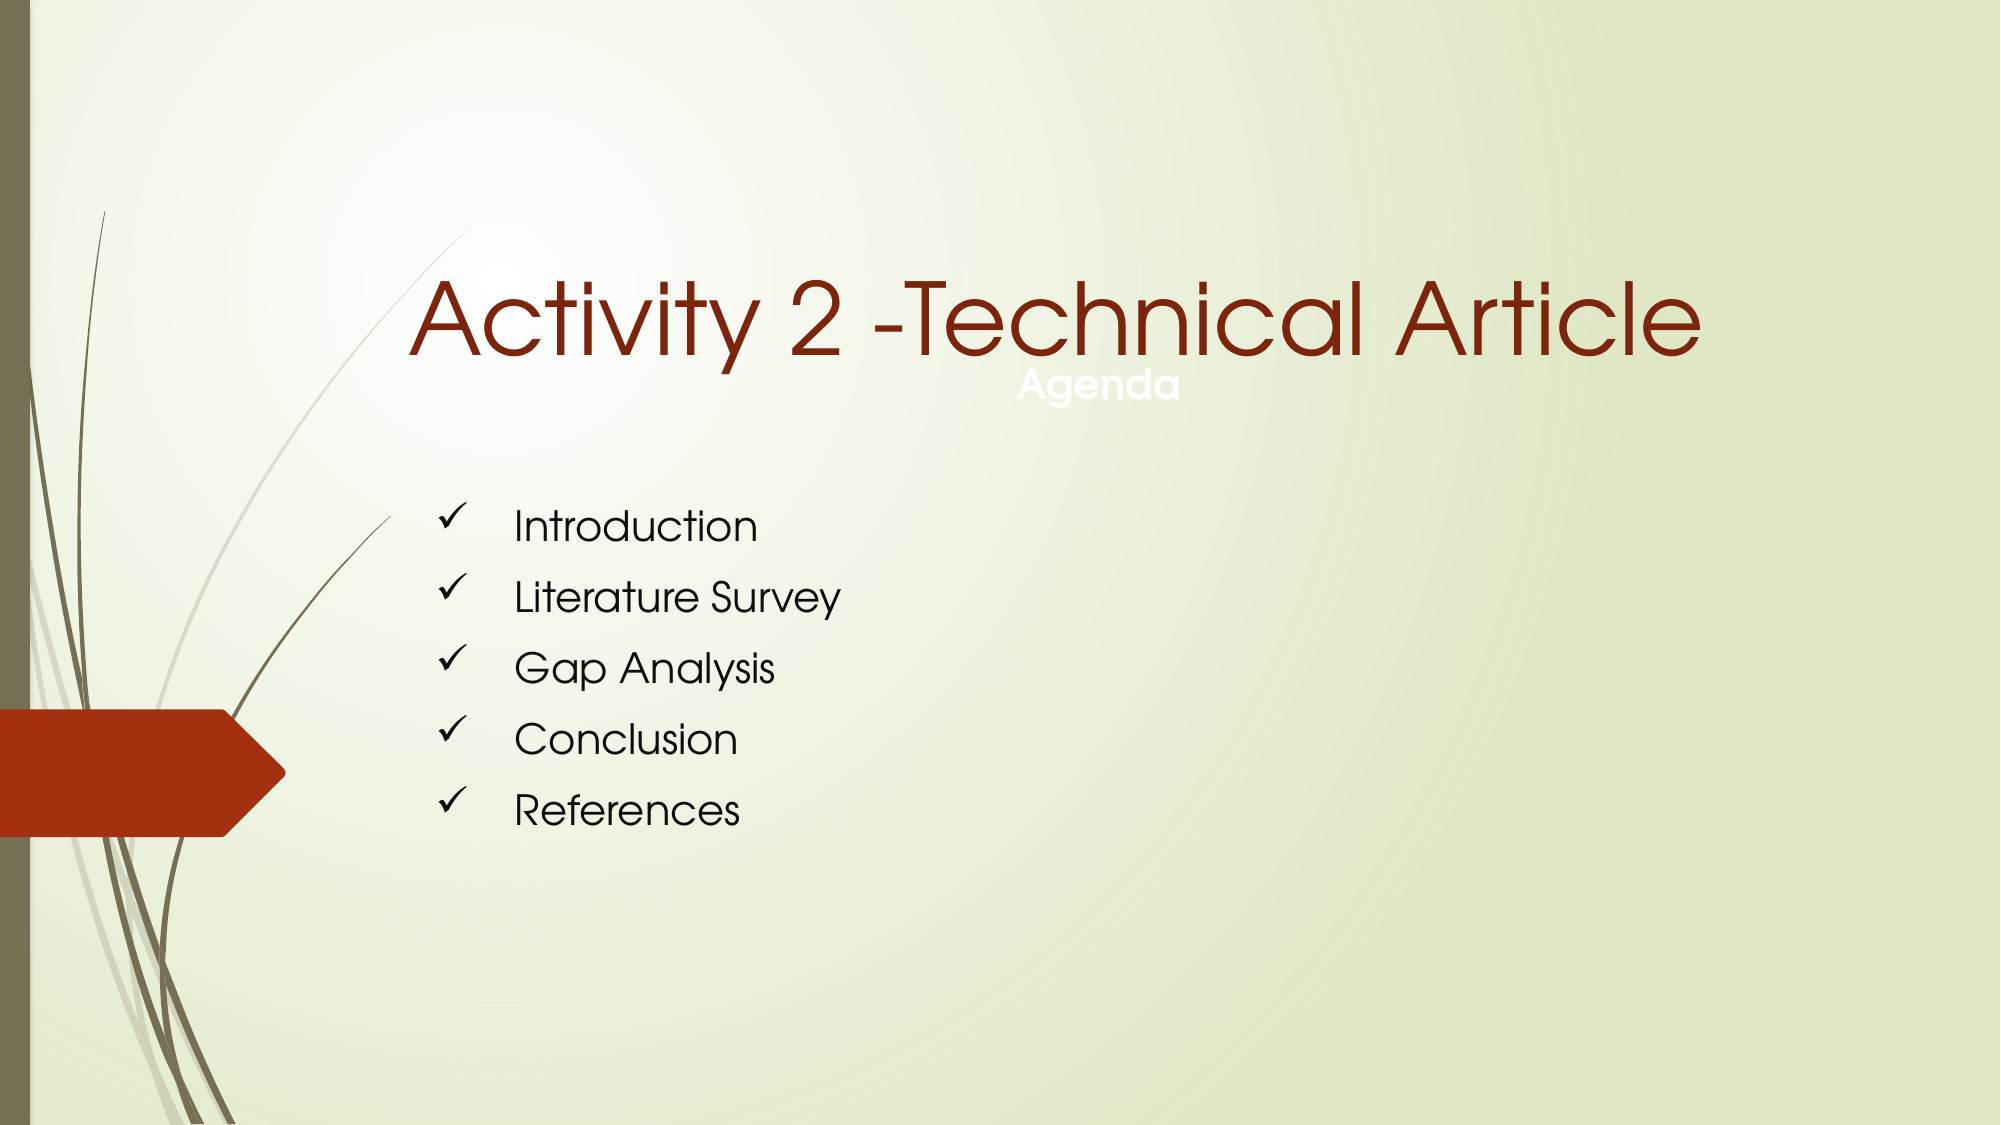

# Activity 2 -Technical Article
Agenda

  Introduction
  Literature Survey
  Gap Analysis
  Conclusion
  References